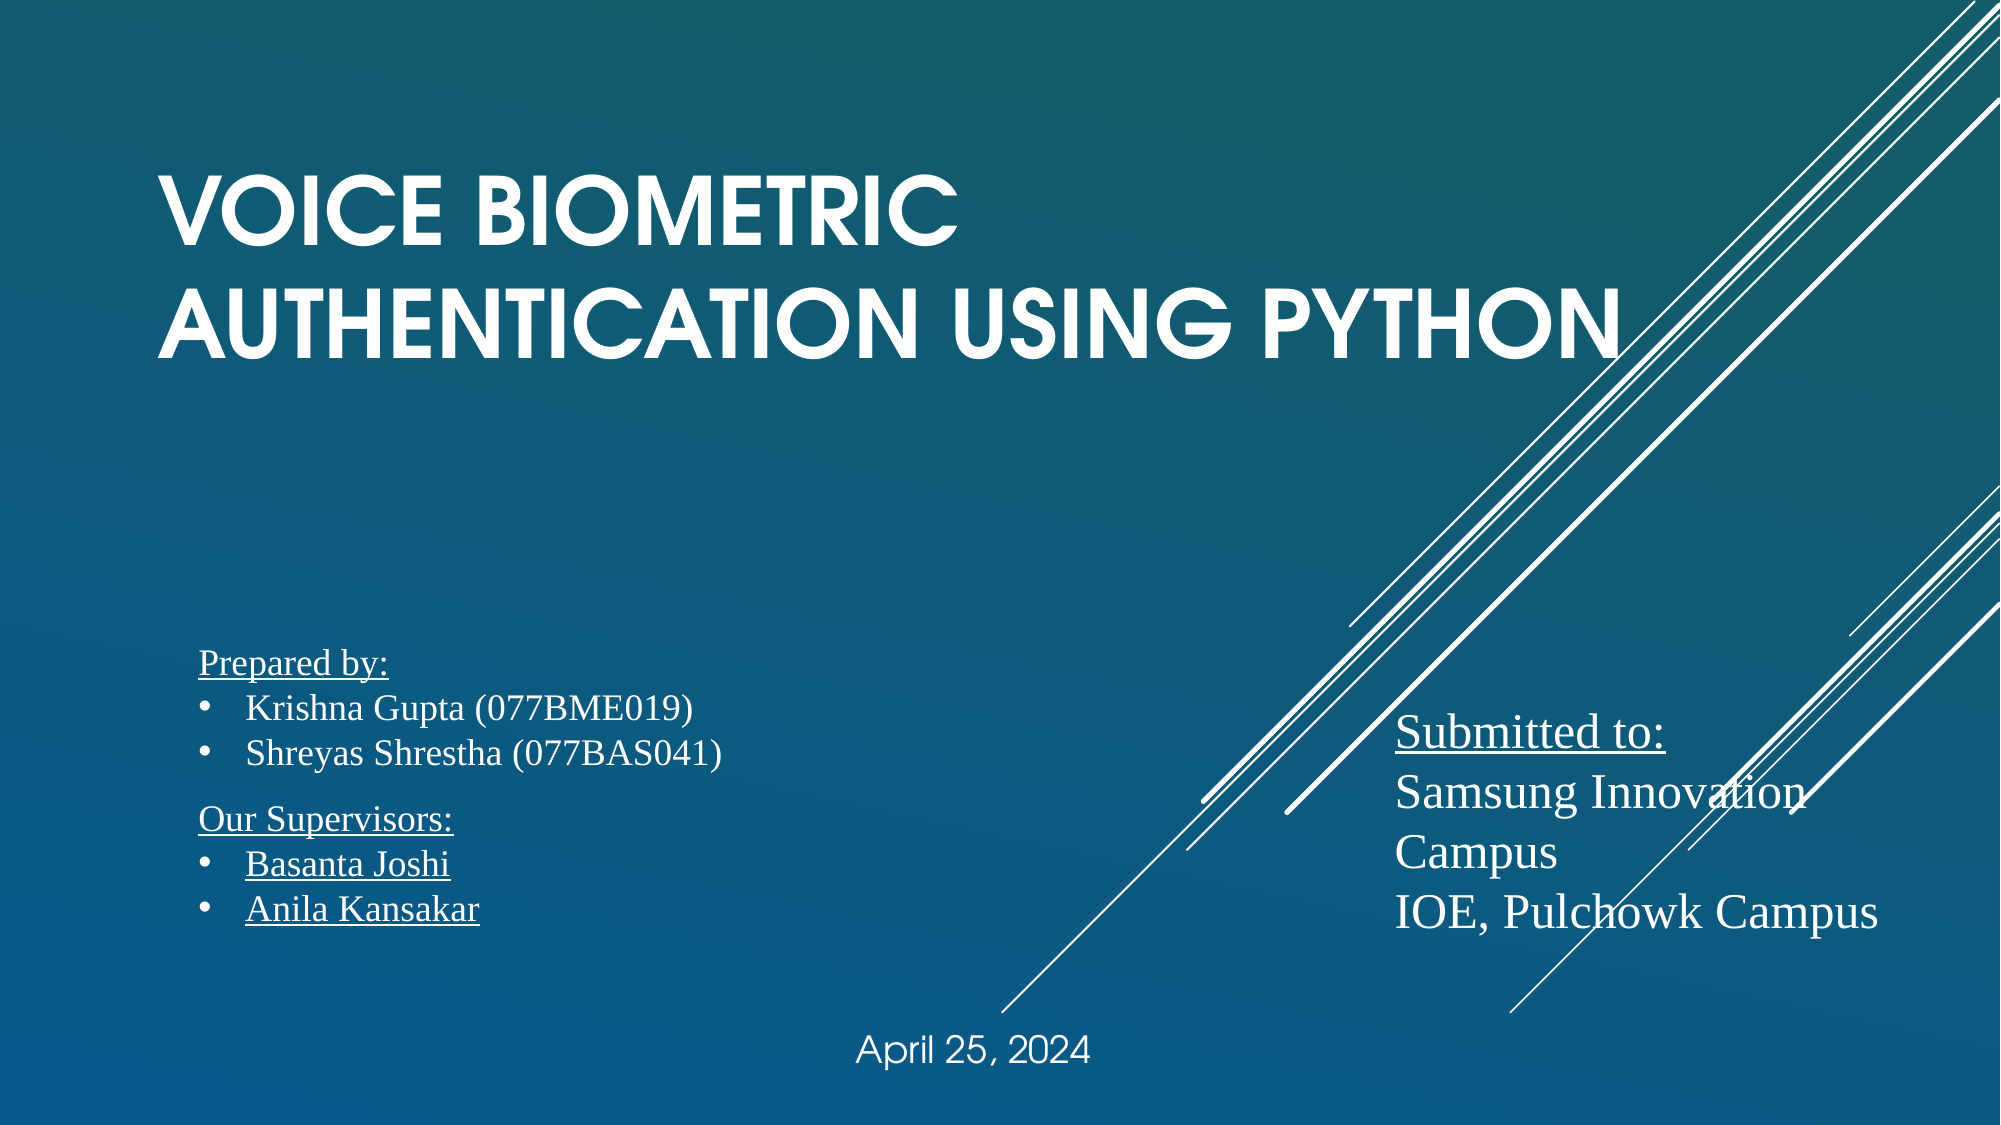

# Voice Biometric Authentication using Python
Prepared by:
Krishna Gupta (077BME019)
Shreyas Shrestha (077BAS041)

Submitted to:
Samsung Innovation Campus
IOE, Pulchowk Campus
Our Supervisors:
Basanta Joshi
Anila Kansakar
April 25, 2024